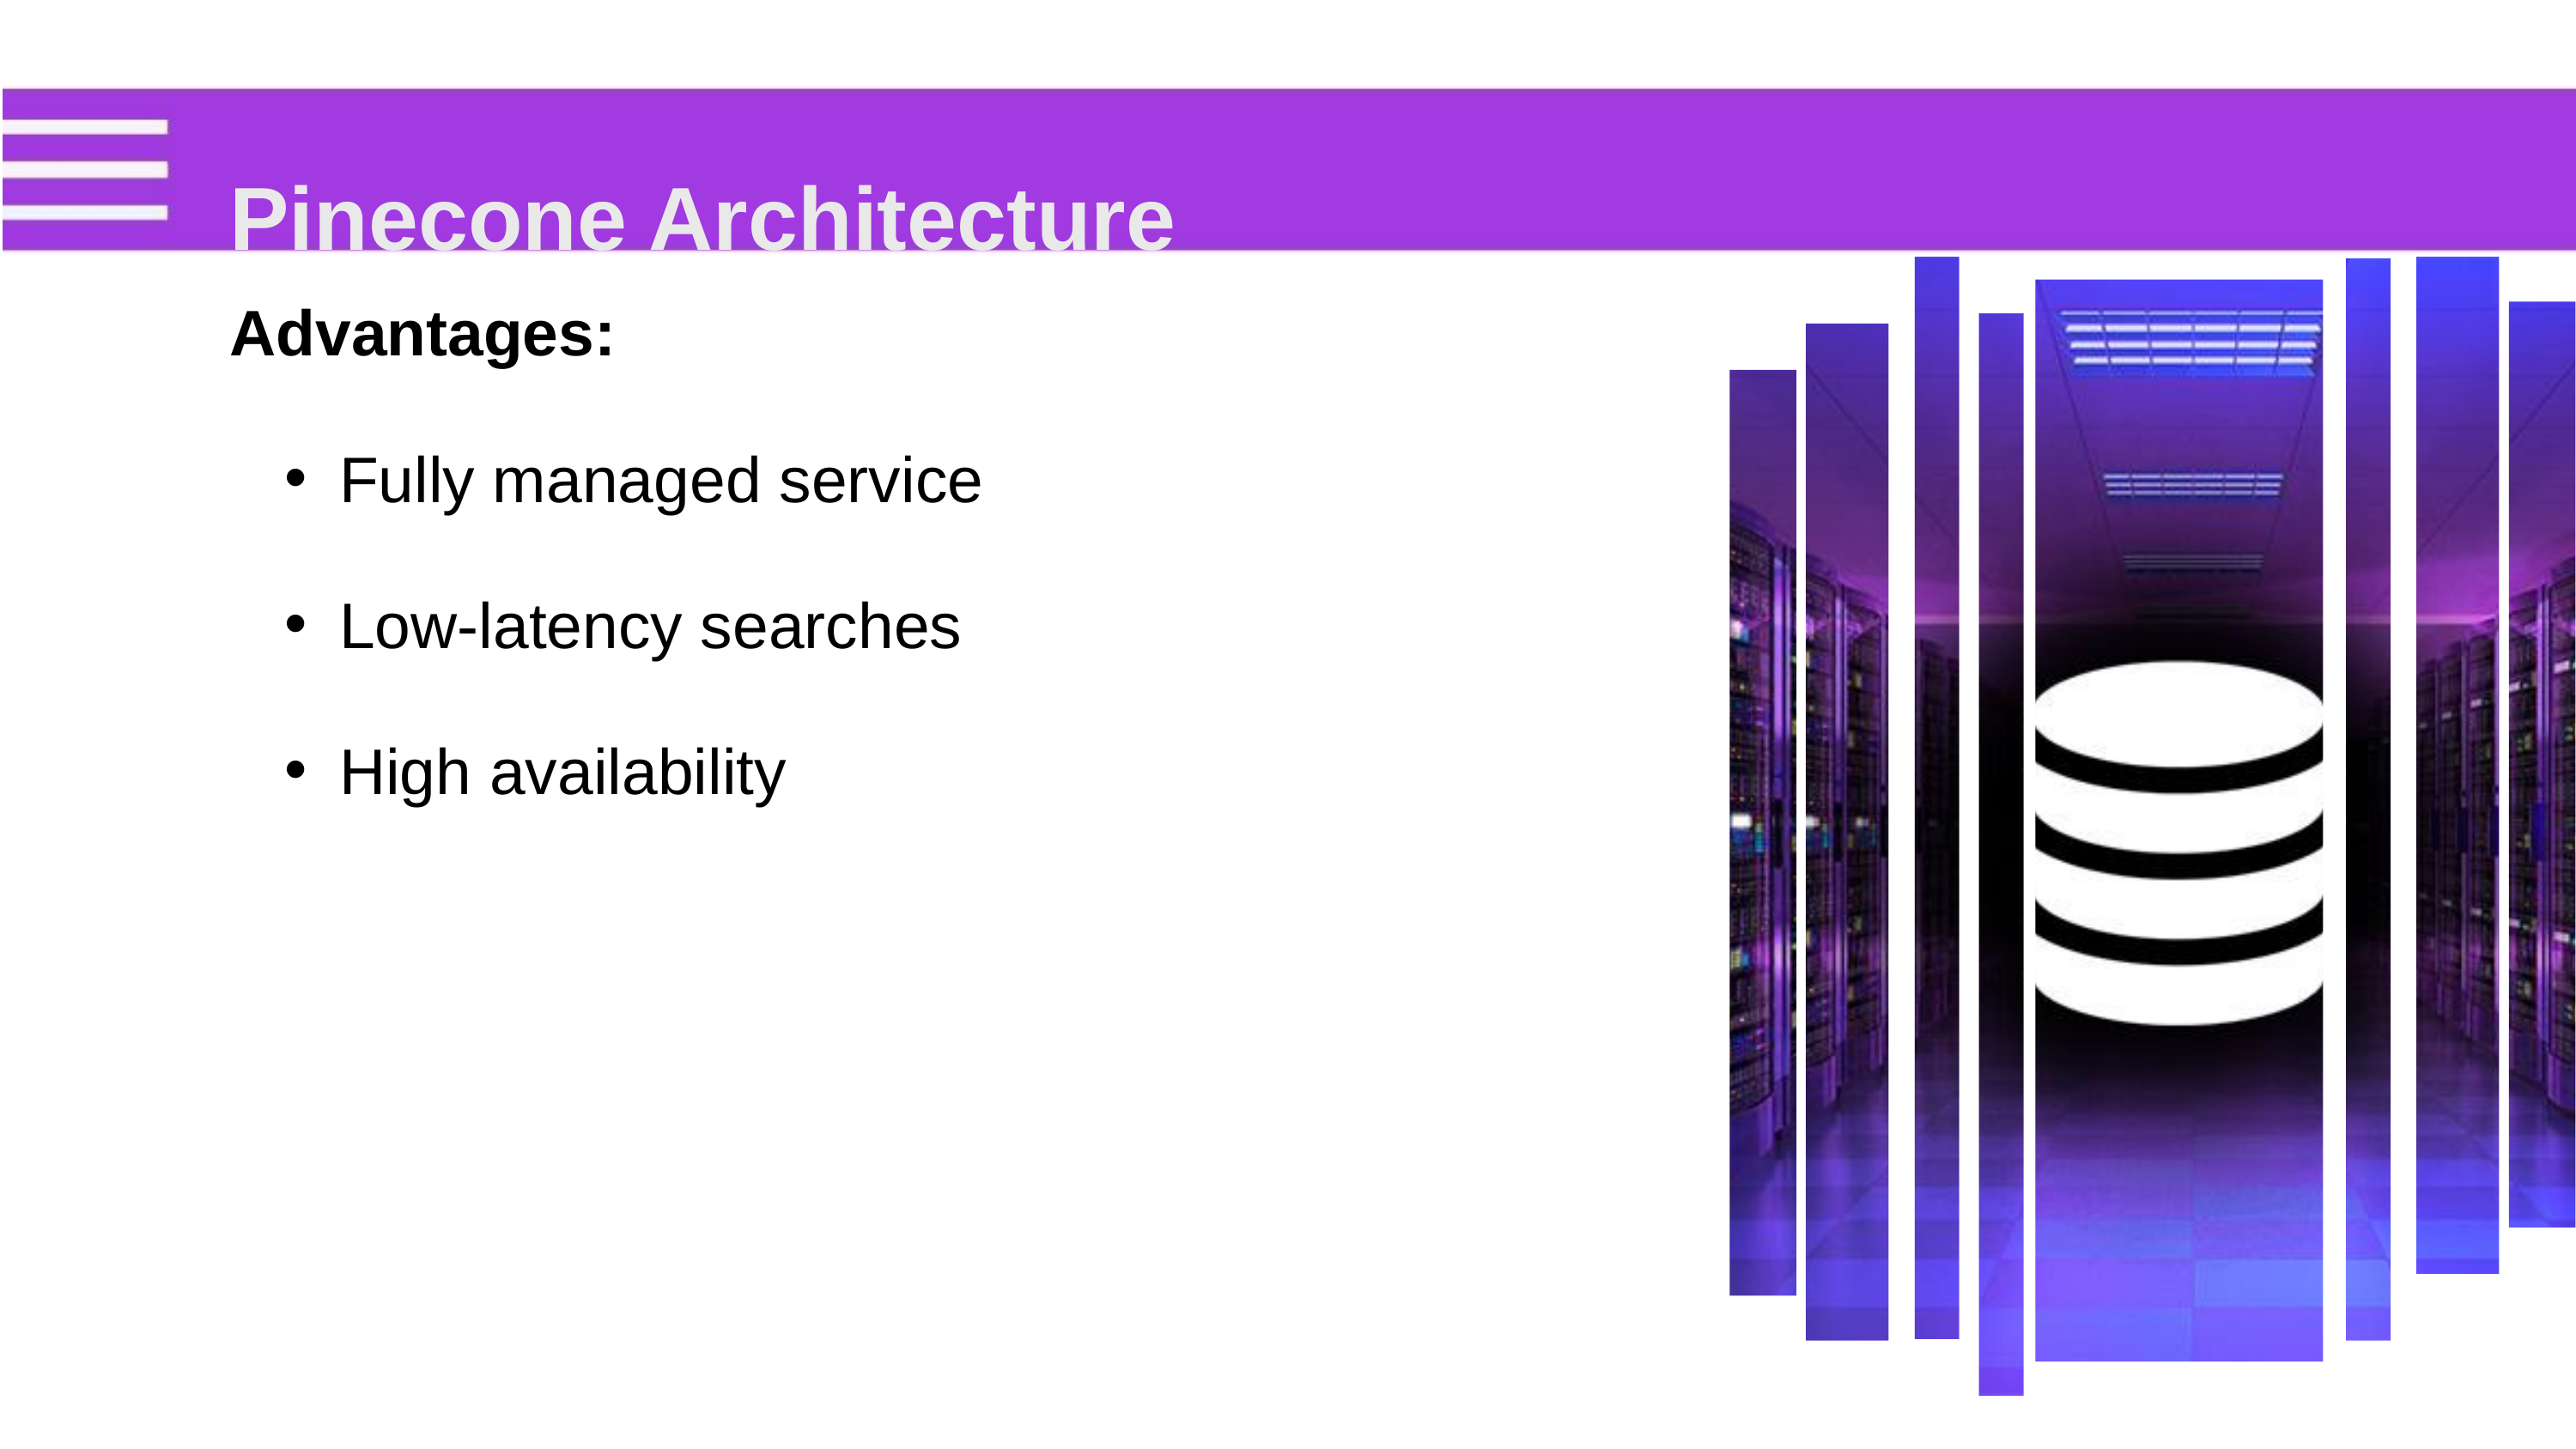

Pinecone Architecture

Advantages:
Fully managed service
Low-latency searches
High availability